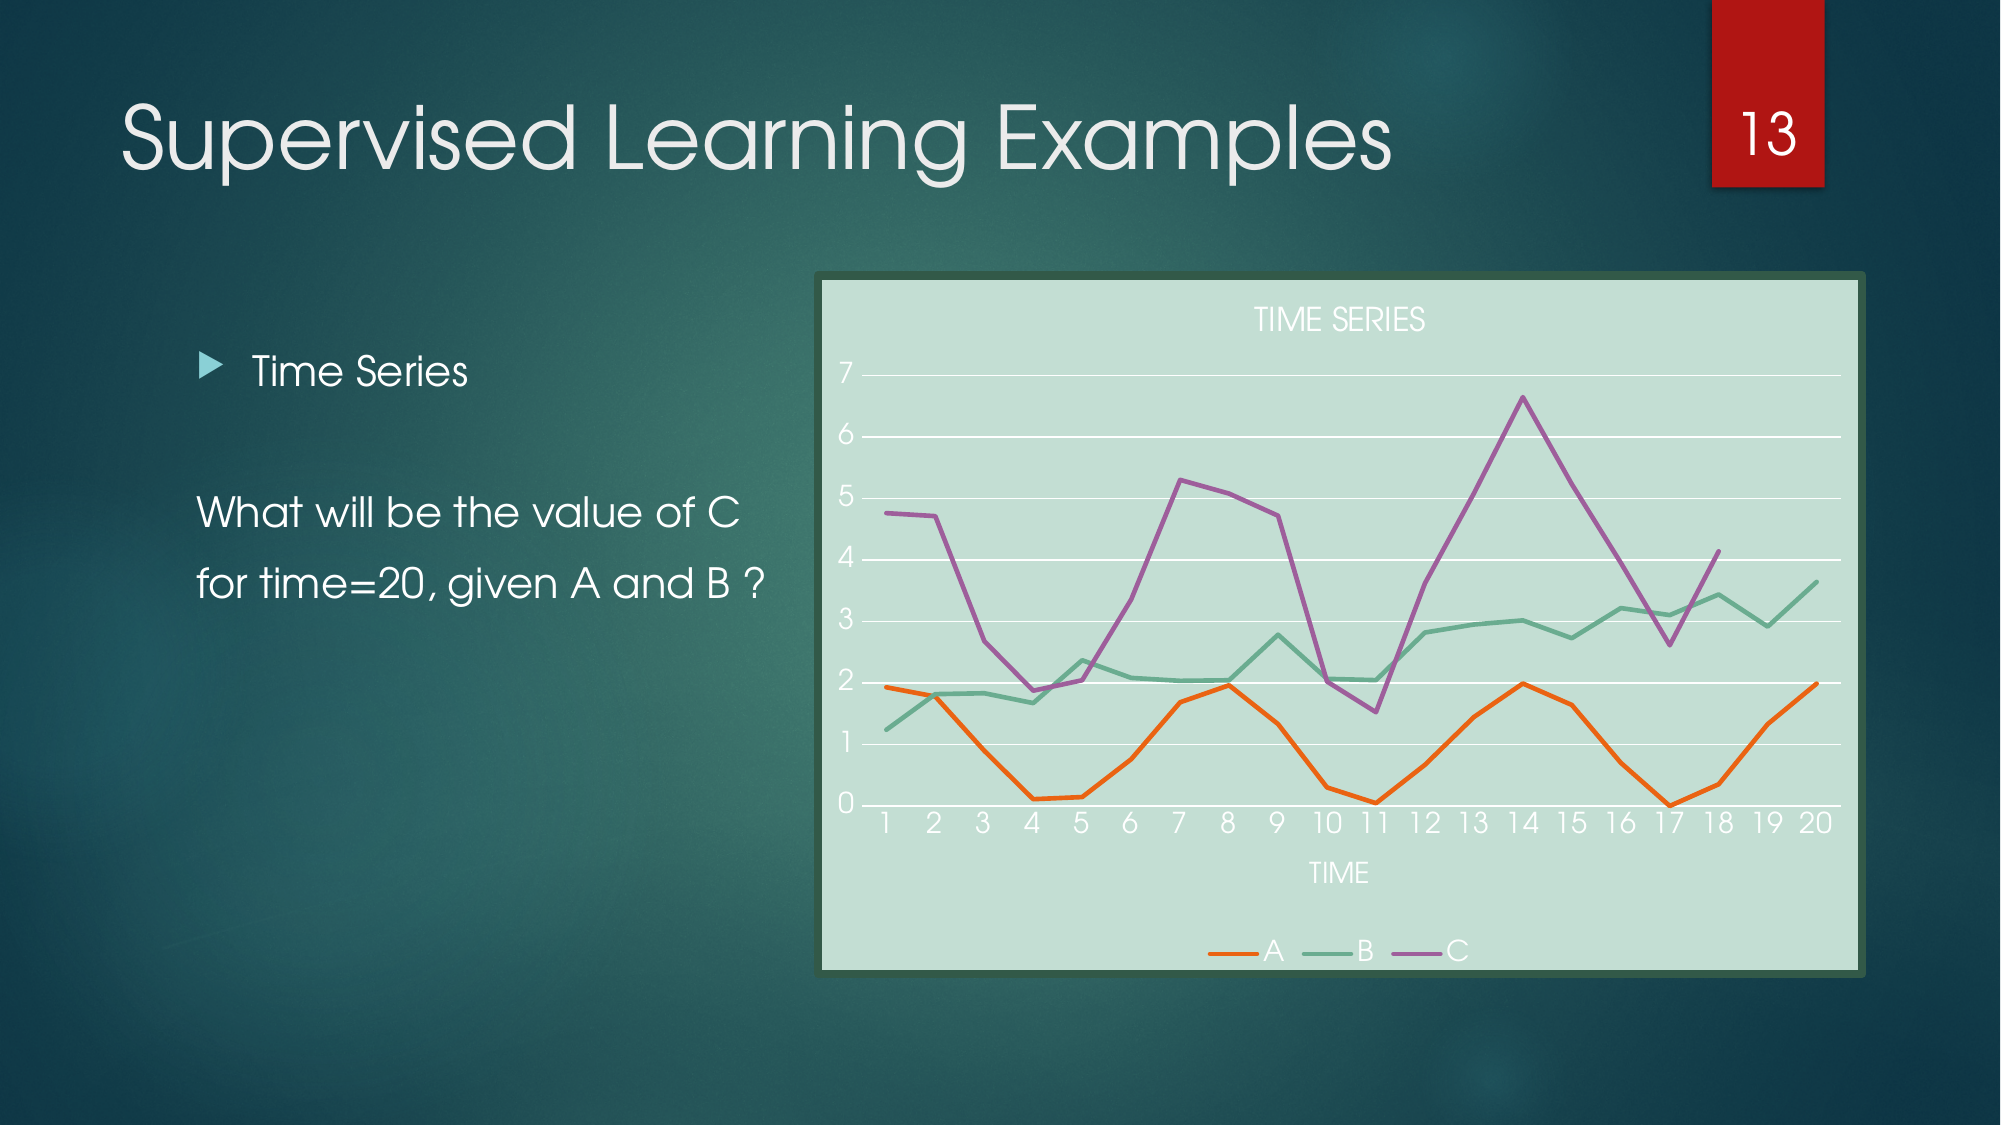

13
# Supervised Learning Examples

### Chart: TIME SERIES

| Category | A | B | C |
|---|---|---|---|
| 1 | 1.9324125627280622 | 1.240725866920376 | 4.764382047062132 |
| 2 | 1.7816483592362466 | 1.8213158638031215 | 4.715308633433433 |
| 3 | 0.8989793707868371 | 1.8361243823364612 | 2.6820272388049555 |
| 4 | 0.11219322216467797 | 1.6759556618646034 | 1.8771620201764805 |
| 5 | 0.14736463524286358 | 2.3718026618750723 | 2.0468459057006356 |
| 6 | 0.7627062055942565 | 2.0858482502754163 | 3.3606710968377507 |
| 7 | 1.6886278603319163 | 2.037018700974543 | 5.305148389928491 |
| 8 | 1.9652751245956033 | 2.0468605670738405 | 5.082624861272769 |
| 9 | 1.3347733478701598 | 2.7878303735598524 | 4.721815626138134 |
| 10 | 0.3038828862858932 | 2.0701827907118324 | 2.026133829487944 |
| 11 | 0.0475590062233181 | 2.048604347242668 | 1.5278750289570606 |
| 12 | 0.6710337229199128 | 2.822636672336417 | 3.6230991347031574 |
| 13 | 1.4488017078303188 | 2.9540472478273325 | 5.084891933685886 |
| 14 | 1.9943096928675548 | 3.0201894012561112 | 6.651024126319225 |
| 15 | 1.6452820938873975 | 2.731067306505103 | 5.235434663289295 |
| 16 | 0.7043256908474791 | 3.220687332895819 | 3.956383890867375 |
| 17 | 0.002785814867801717 | 3.106062826329685 | 2.61499047855917 |
| 18 | 0.3555467951777298 | 3.4428169404627447 | 4.142845499382742 |
| 19 | 1.3326892177627168 | 2.918894948850073 | None |
| 20 | 1.9929478771743607 | 3.6460710189556864 | None |
Time Series

What will be the value of C
for time=20, given A and B ?